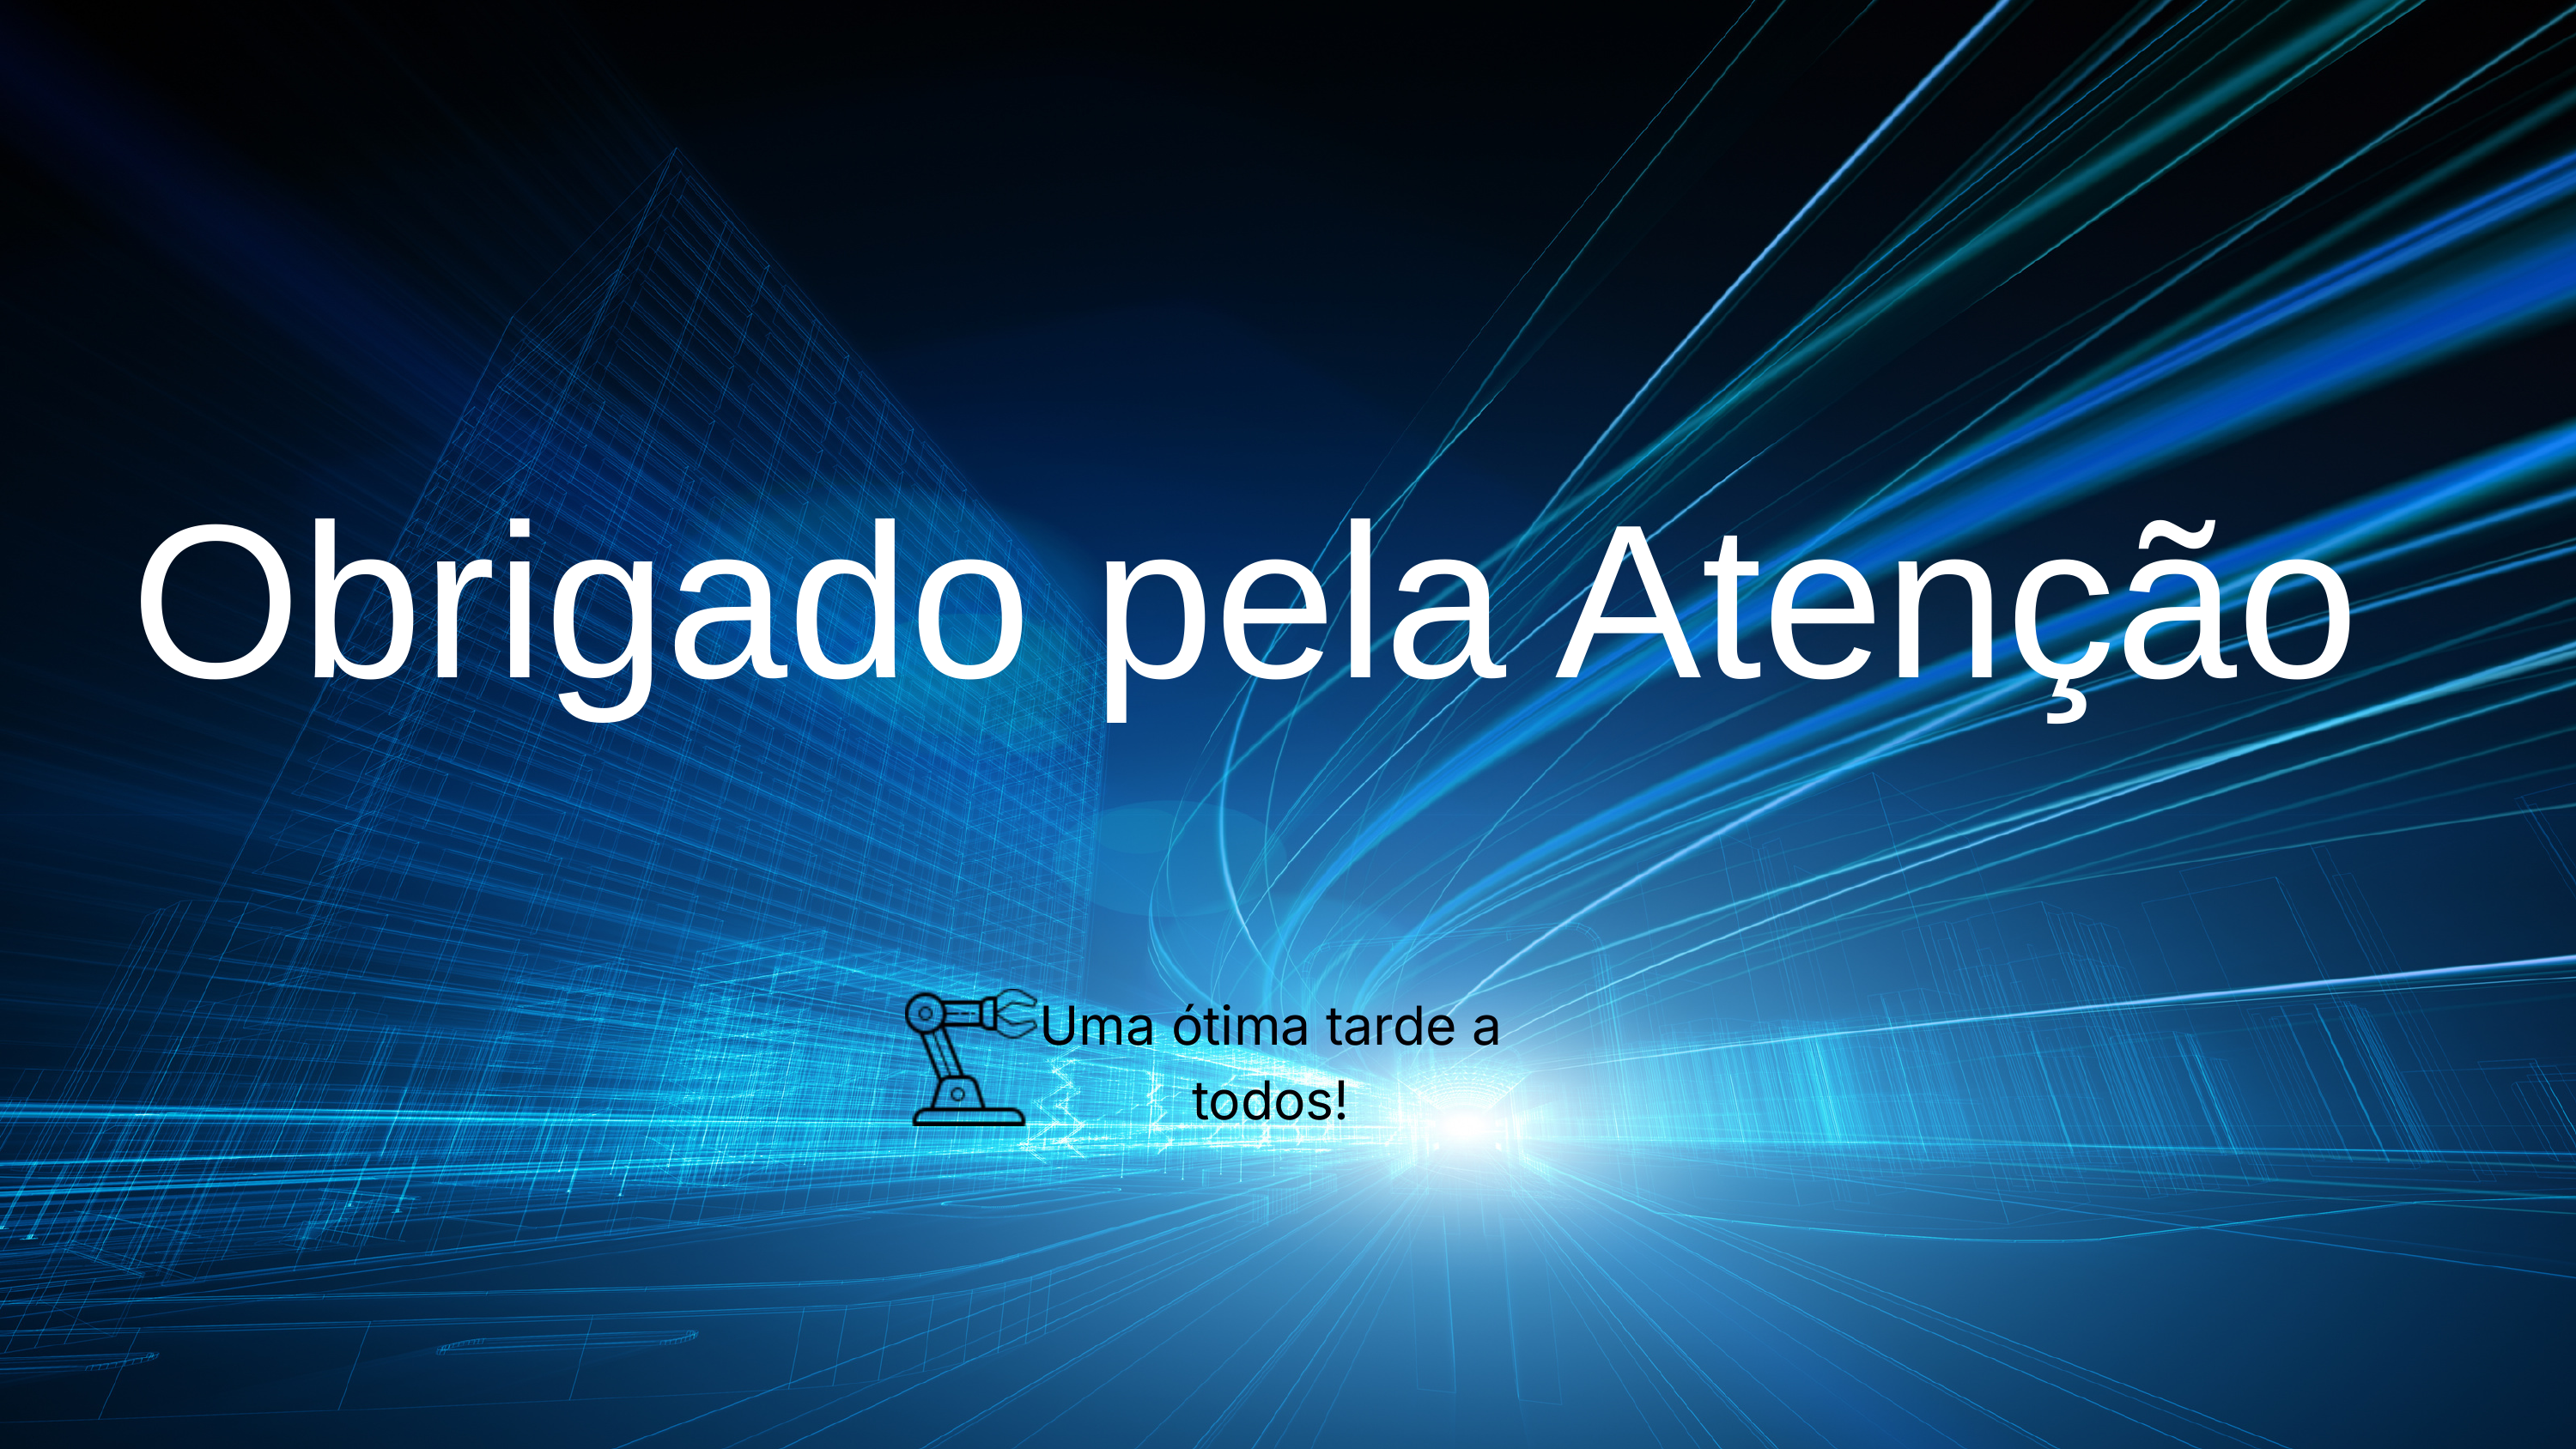

Obrigado pela Atenção
Uma ótima tarde a todos!